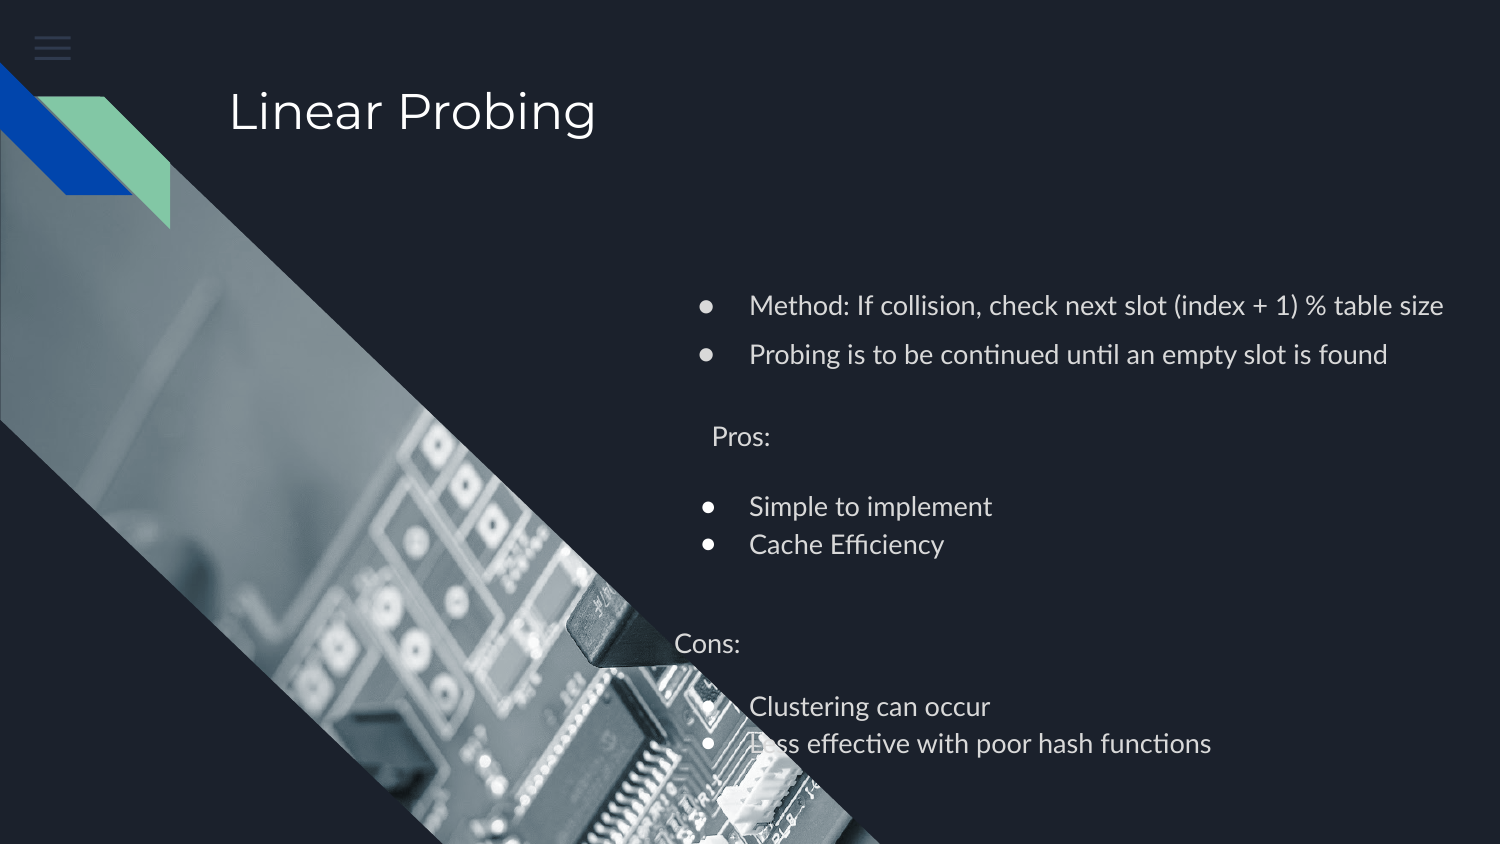

# Linear Probing
Method: If collision, check next slot (index + 1) % table size
Probing is to be continued until an empty slot is found
Pros:
Simple to implement
Cache Efficiency
Cons:
Clustering can occur
Less effective with poor hash functions